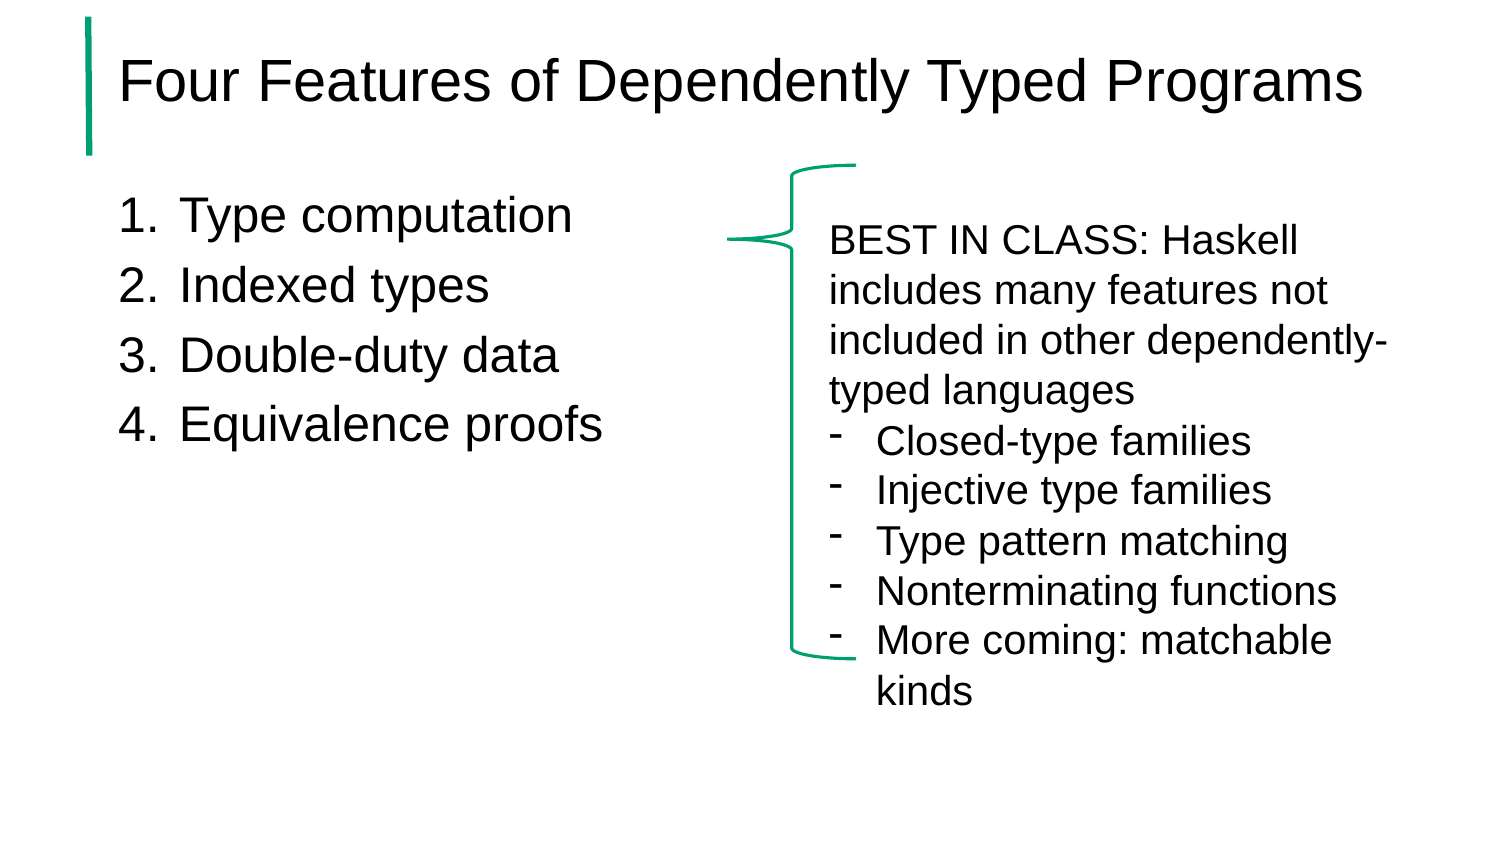

# Four Features of Dependently Typed Programs

Type computation
Indexed types
Double-duty data
Equivalence proofs
BEST IN CLASS: Haskell includes many features not included in other dependently-typed languages
Closed-type families
Injective type families
Type pattern matching
Nonterminating functions
More coming: matchable kinds